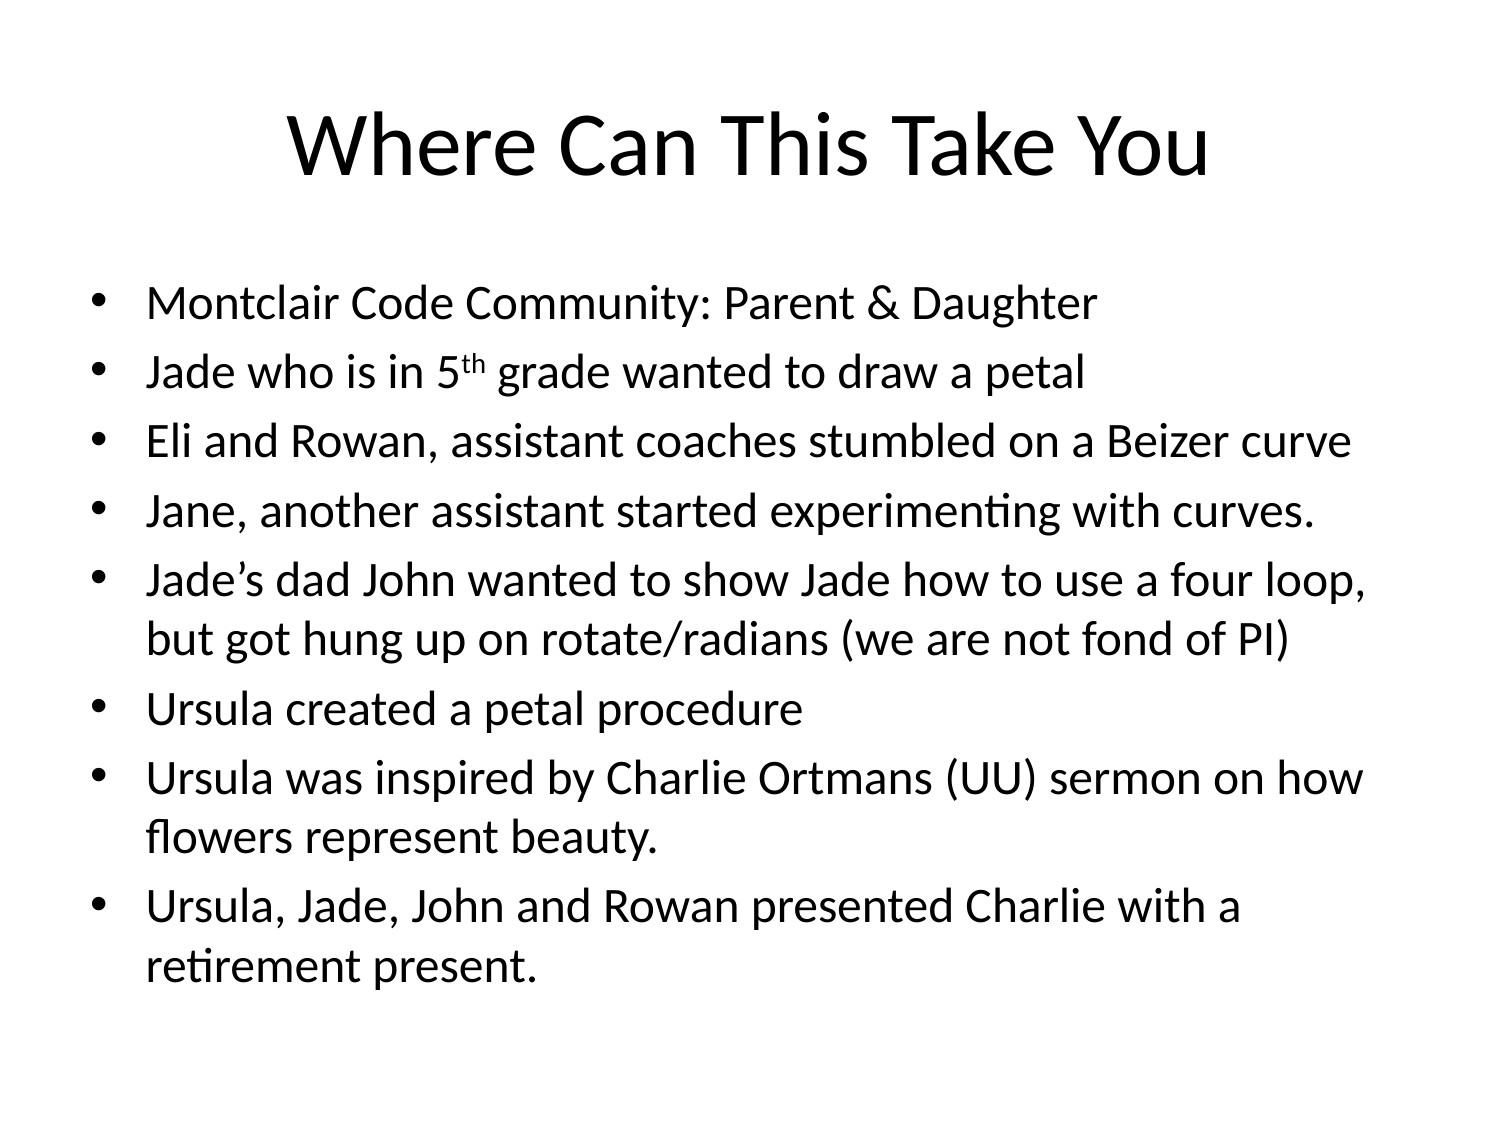

# Where Can This Take You
Montclair Code Community: Parent & Daughter
Jade who is in 5th grade wanted to draw a petal
Eli and Rowan, assistant coaches stumbled on a Beizer curve
Jane, another assistant started experimenting with curves.
Jade’s dad John wanted to show Jade how to use a four loop, but got hung up on rotate/radians (we are not fond of PI)
Ursula created a petal procedure
Ursula was inspired by Charlie Ortmans (UU) sermon on how flowers represent beauty.
Ursula, Jade, John and Rowan presented Charlie with a retirement present.